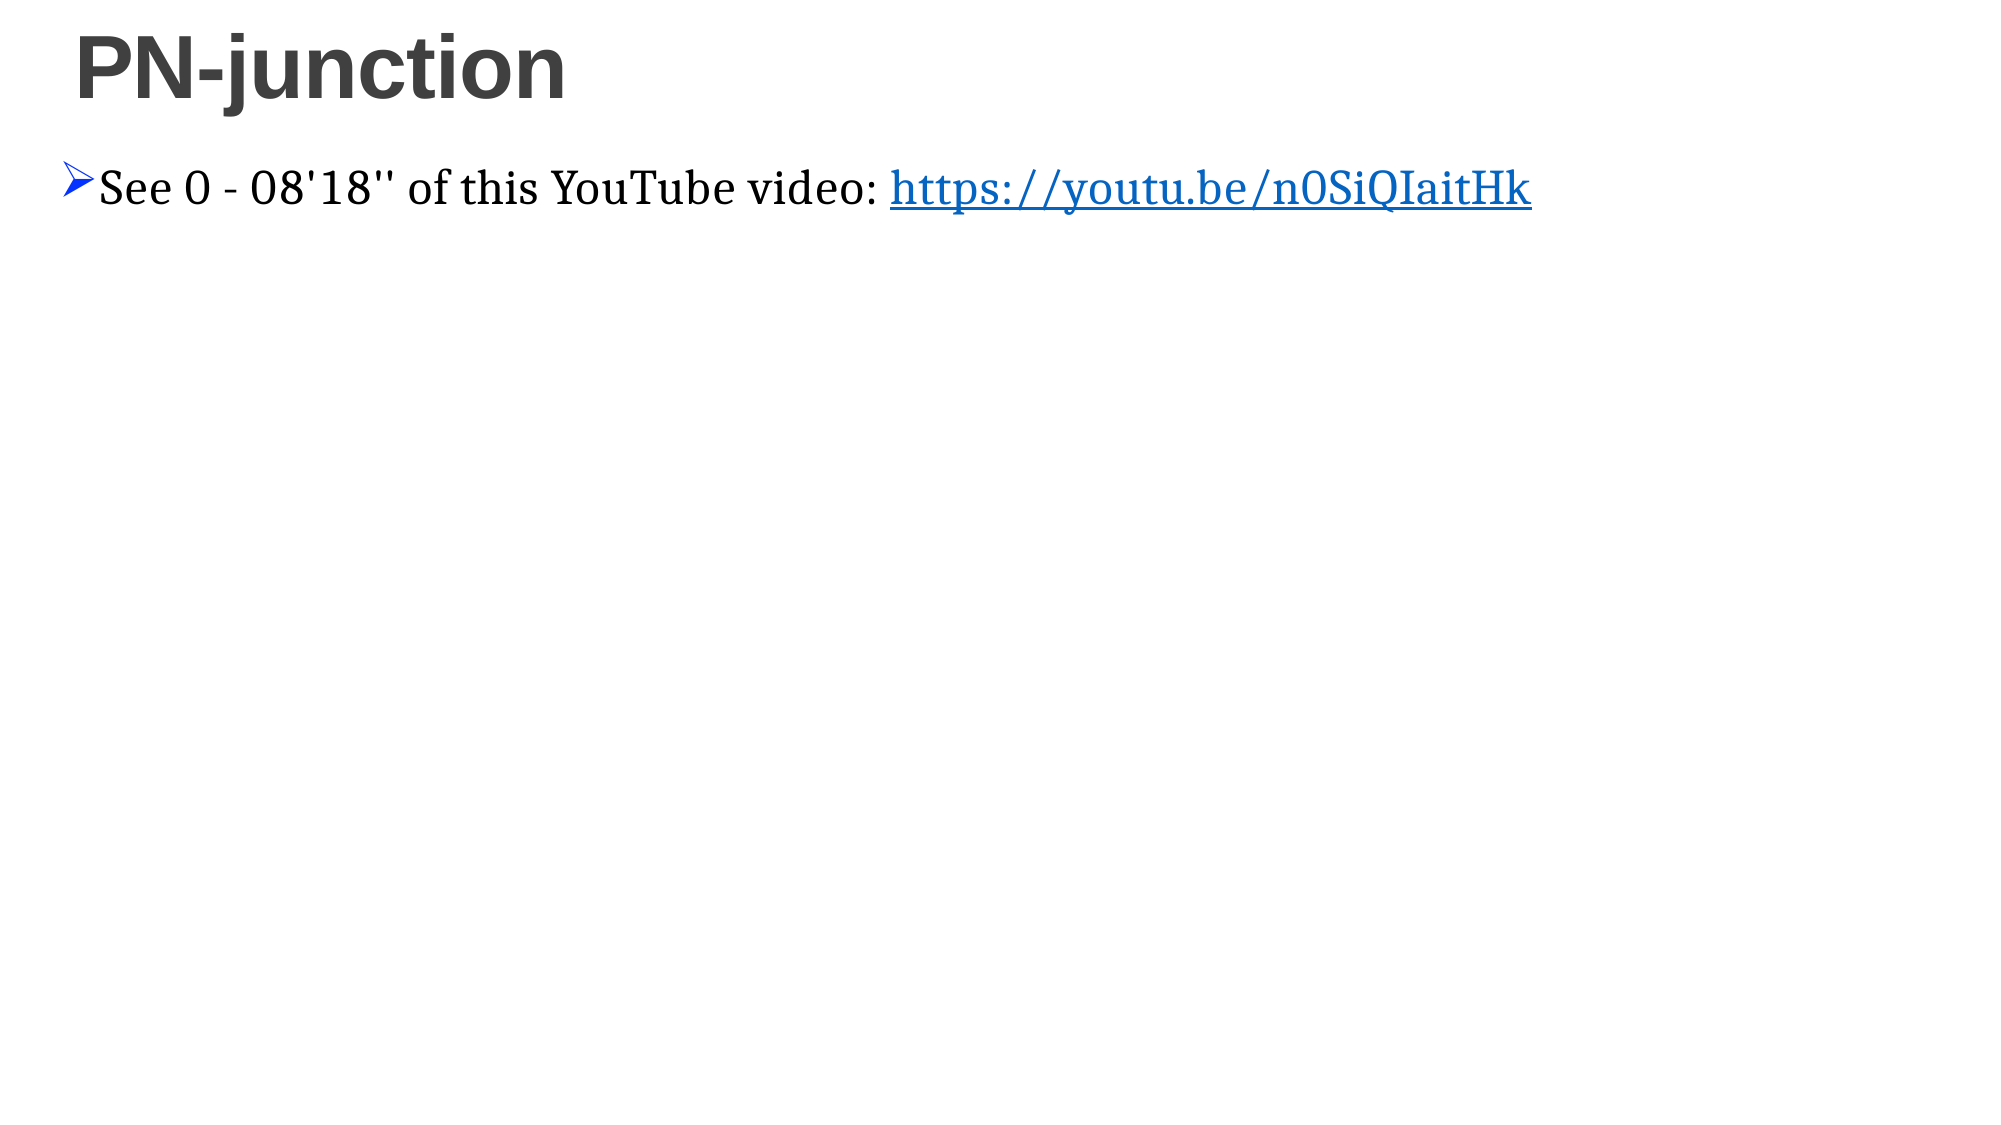

# PN-junction
See 0 - 08'18'' of this YouTube video: https://youtu.be/n0SiQIaitHk